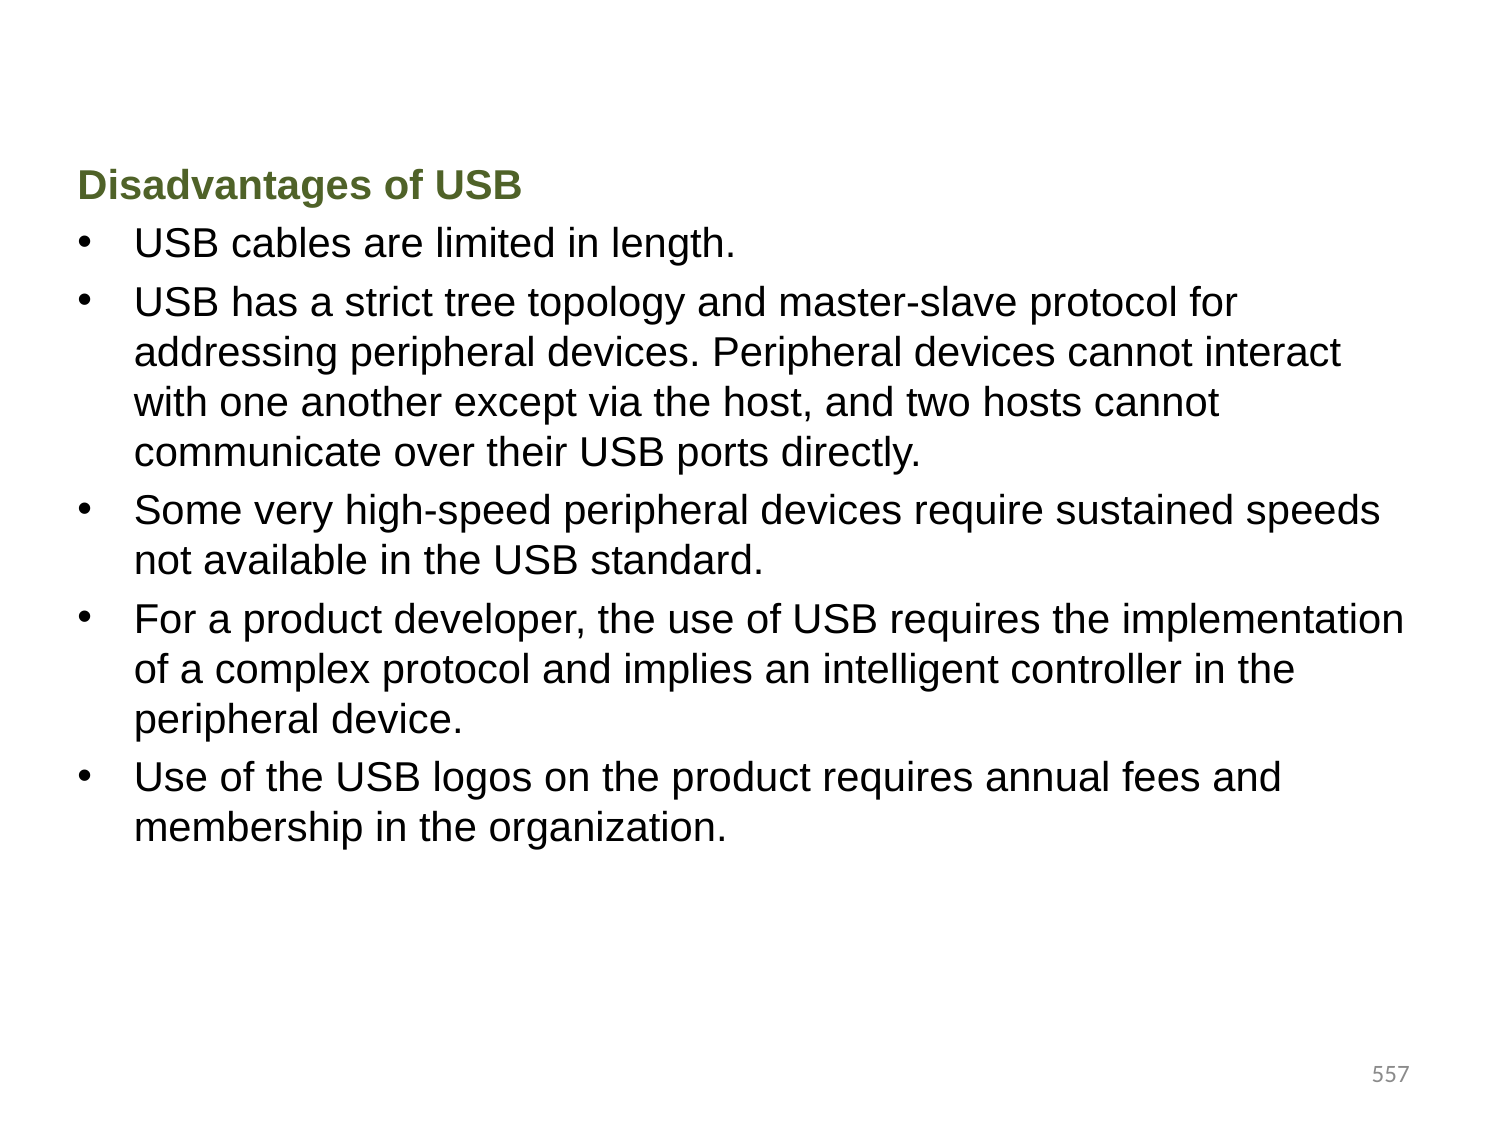

Disadvantages of USB
USB cables are limited in length.
USB has a strict tree topology and master-slave protocol for addressing peripheral devices. Peripheral devices cannot interact with one another except via the host, and two hosts cannot communicate over their USB ports directly.
Some very high-speed peripheral devices require sustained speeds not available in the USB standard.
For a product developer, the use of USB requires the implementation of a complex protocol and implies an intelligent controller in the peripheral device.
Use of the USB logos on the product requires annual fees and membership in the organization.

557